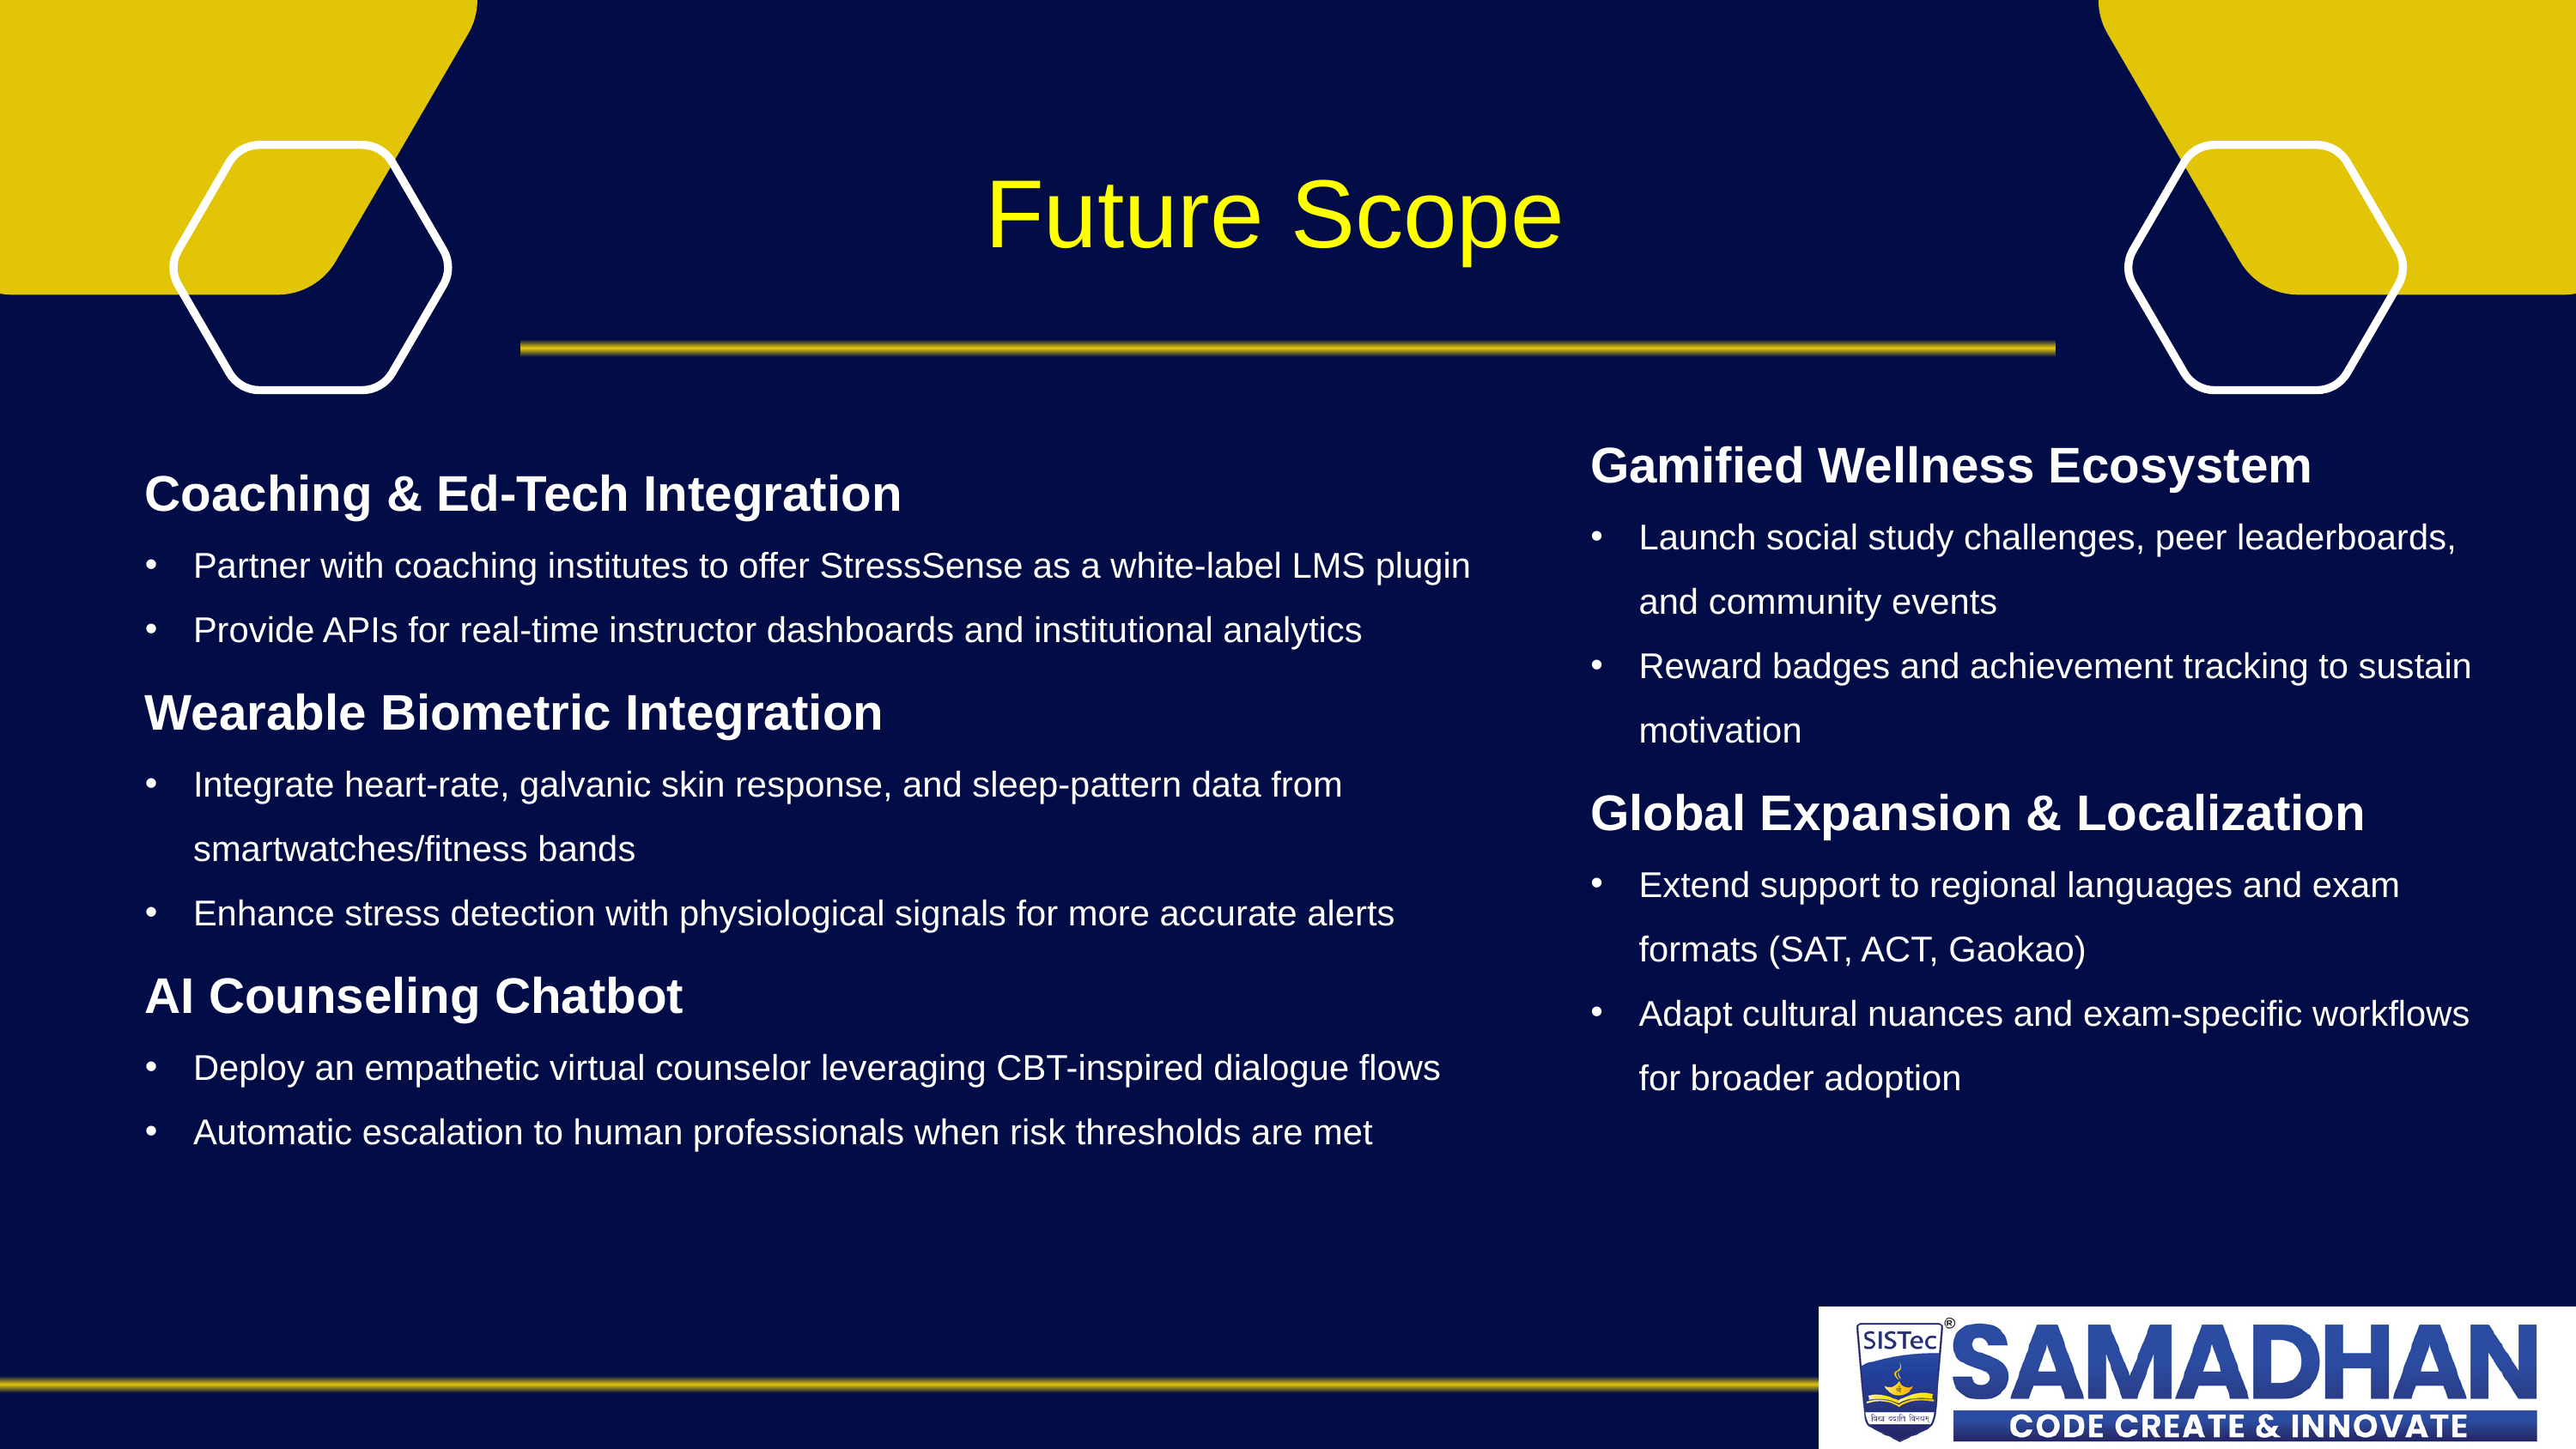

Future Scope

Gamified Wellness Ecosystem
Launch social study challenges, peer leaderboards, and community events
Reward badges and achievement tracking to sustain motivation
Global Expansion & Localization
Extend support to regional languages and exam formats (SAT, ACT, Gaokao)
Adapt cultural nuances and exam-specific workflows for broader adoption
Coaching & Ed-Tech Integration
Partner with coaching institutes to offer StressSense as a white-label LMS plugin
Provide APIs for real-time instructor dashboards and institutional analytics
Wearable Biometric Integration
Integrate heart-rate, galvanic skin response, and sleep-pattern data from smartwatches/fitness bands
Enhance stress detection with physiological signals for more accurate alerts
AI Counseling Chatbot
Deploy an empathetic virtual counselor leveraging CBT-inspired dialogue flows
Automatic escalation to human professionals when risk thresholds are met